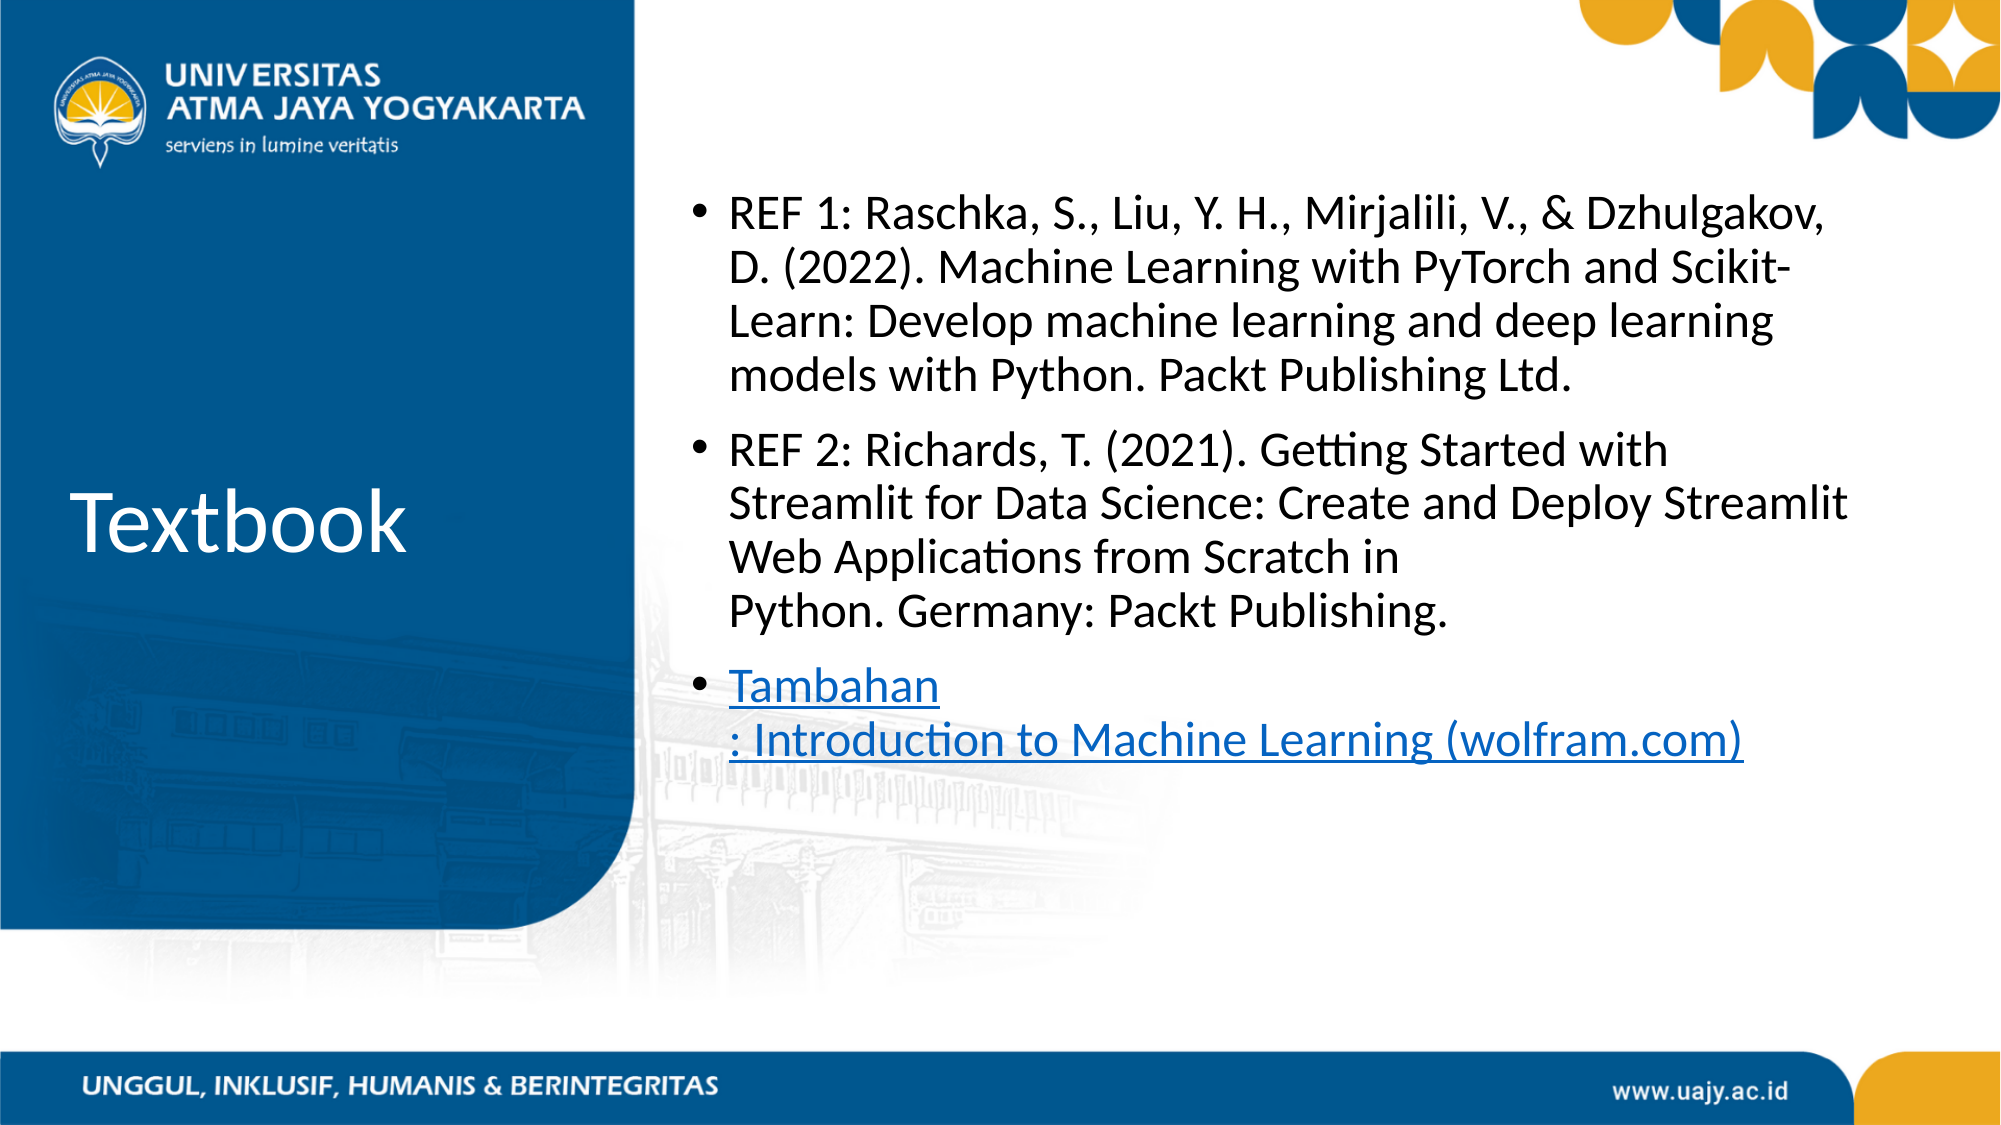

REF 1: Raschka, S., Liu, Y. H., Mirjalili, V., & Dzhulgakov, D. (2022). Machine Learning with PyTorch and Scikit-Learn: Develop machine learning and deep learning models with Python. Packt Publishing Ltd.
REF 2: Richards, T. (2021). Getting Started with Streamlit for Data Science: Create and Deploy Streamlit Web Applications from Scratch in Python. Germany: Packt Publishing.
Tambahan: Introduction to Machine Learning (wolfram.com)
# Textbook